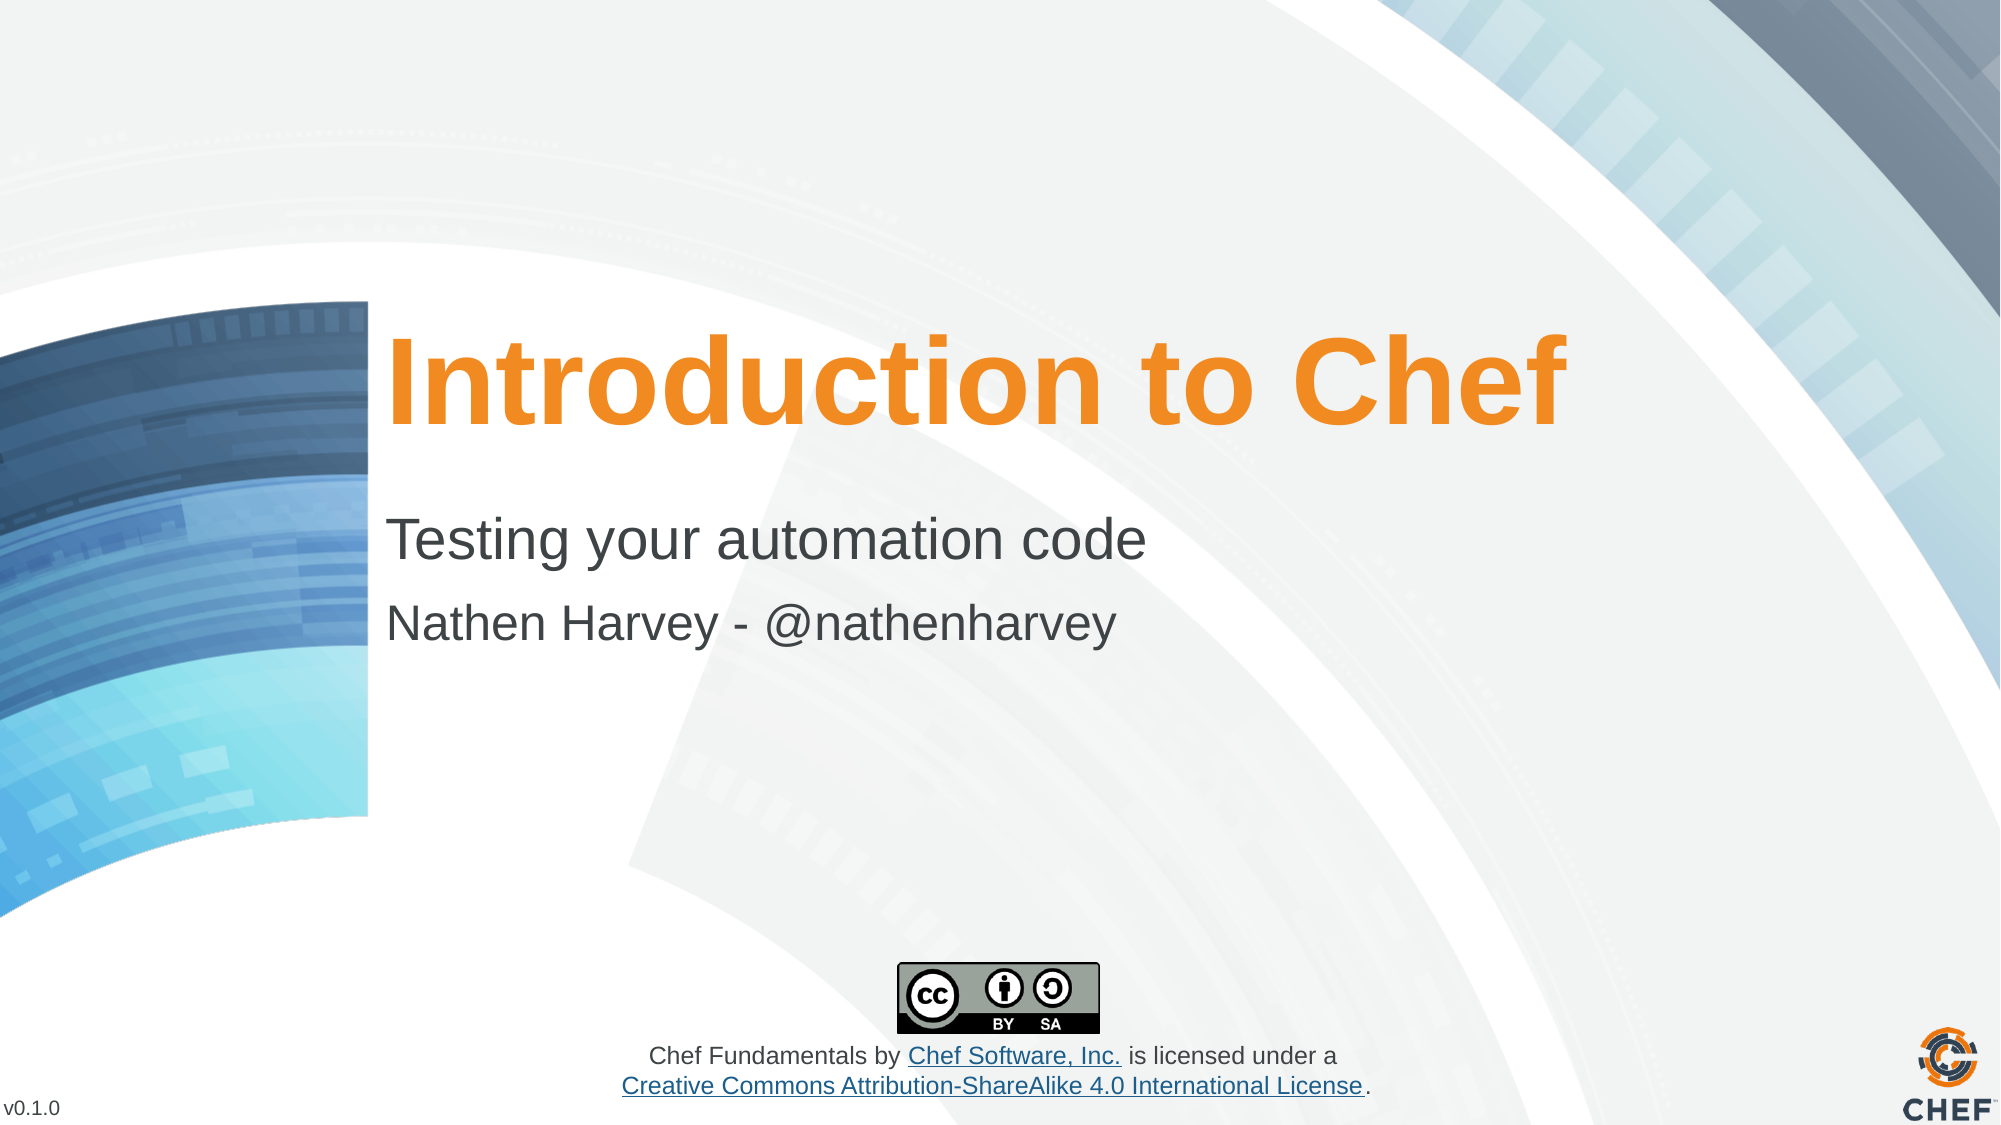

# Introduction to Chef
Testing your automation code
Nathen Harvey - @nathenharvey